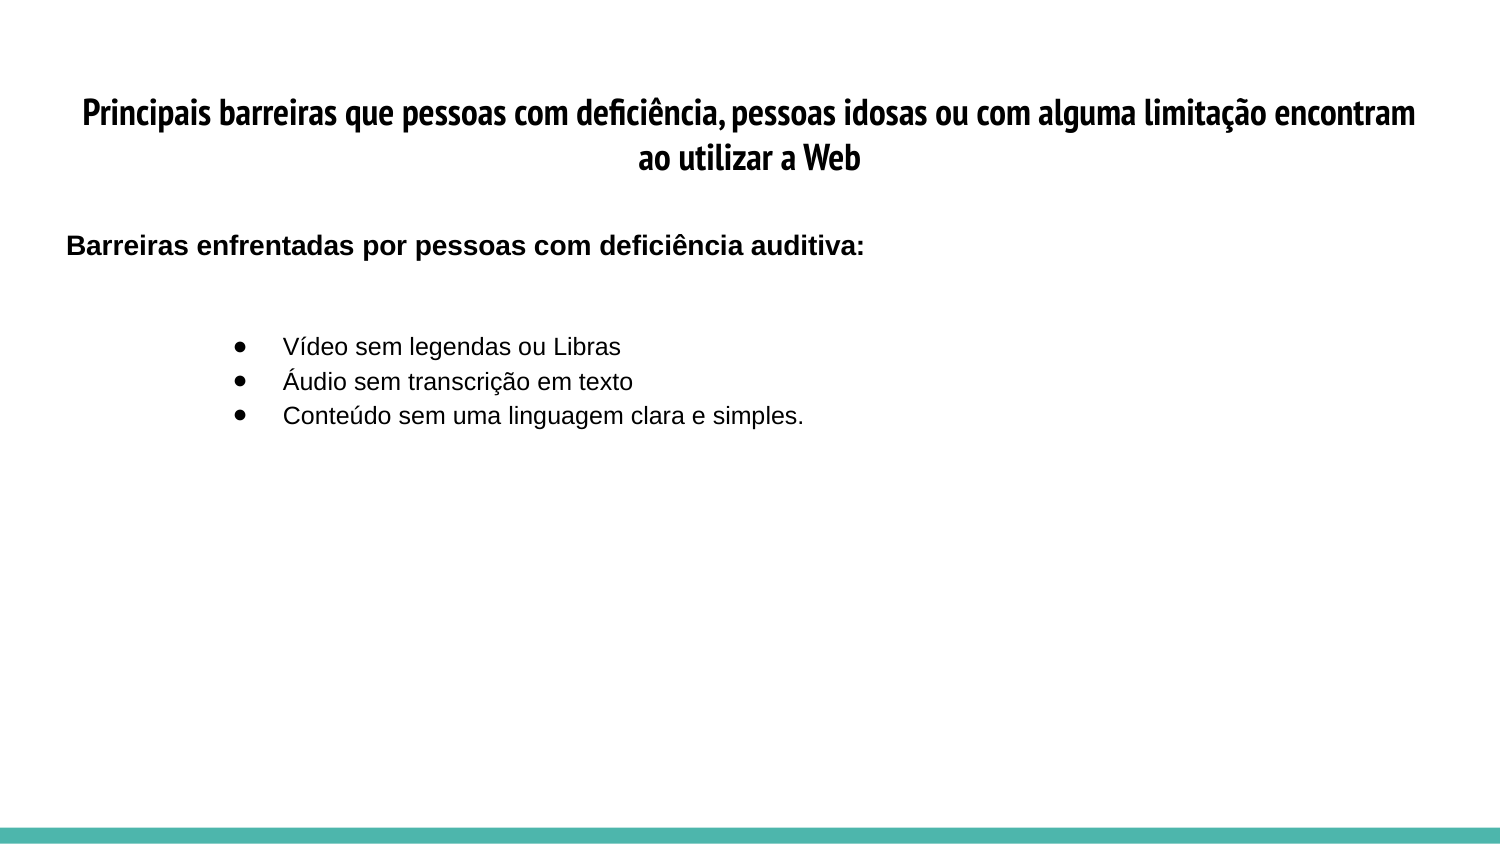

# Principais barreiras que pessoas com deficiência, pessoas idosas ou com alguma limitação encontram ao utilizar a Web
Barreiras enfrentadas por pessoas com deficiência auditiva:
Vídeo sem legendas ou Libras
Áudio sem transcrição em texto
Conteúdo sem uma linguagem clara e simples.